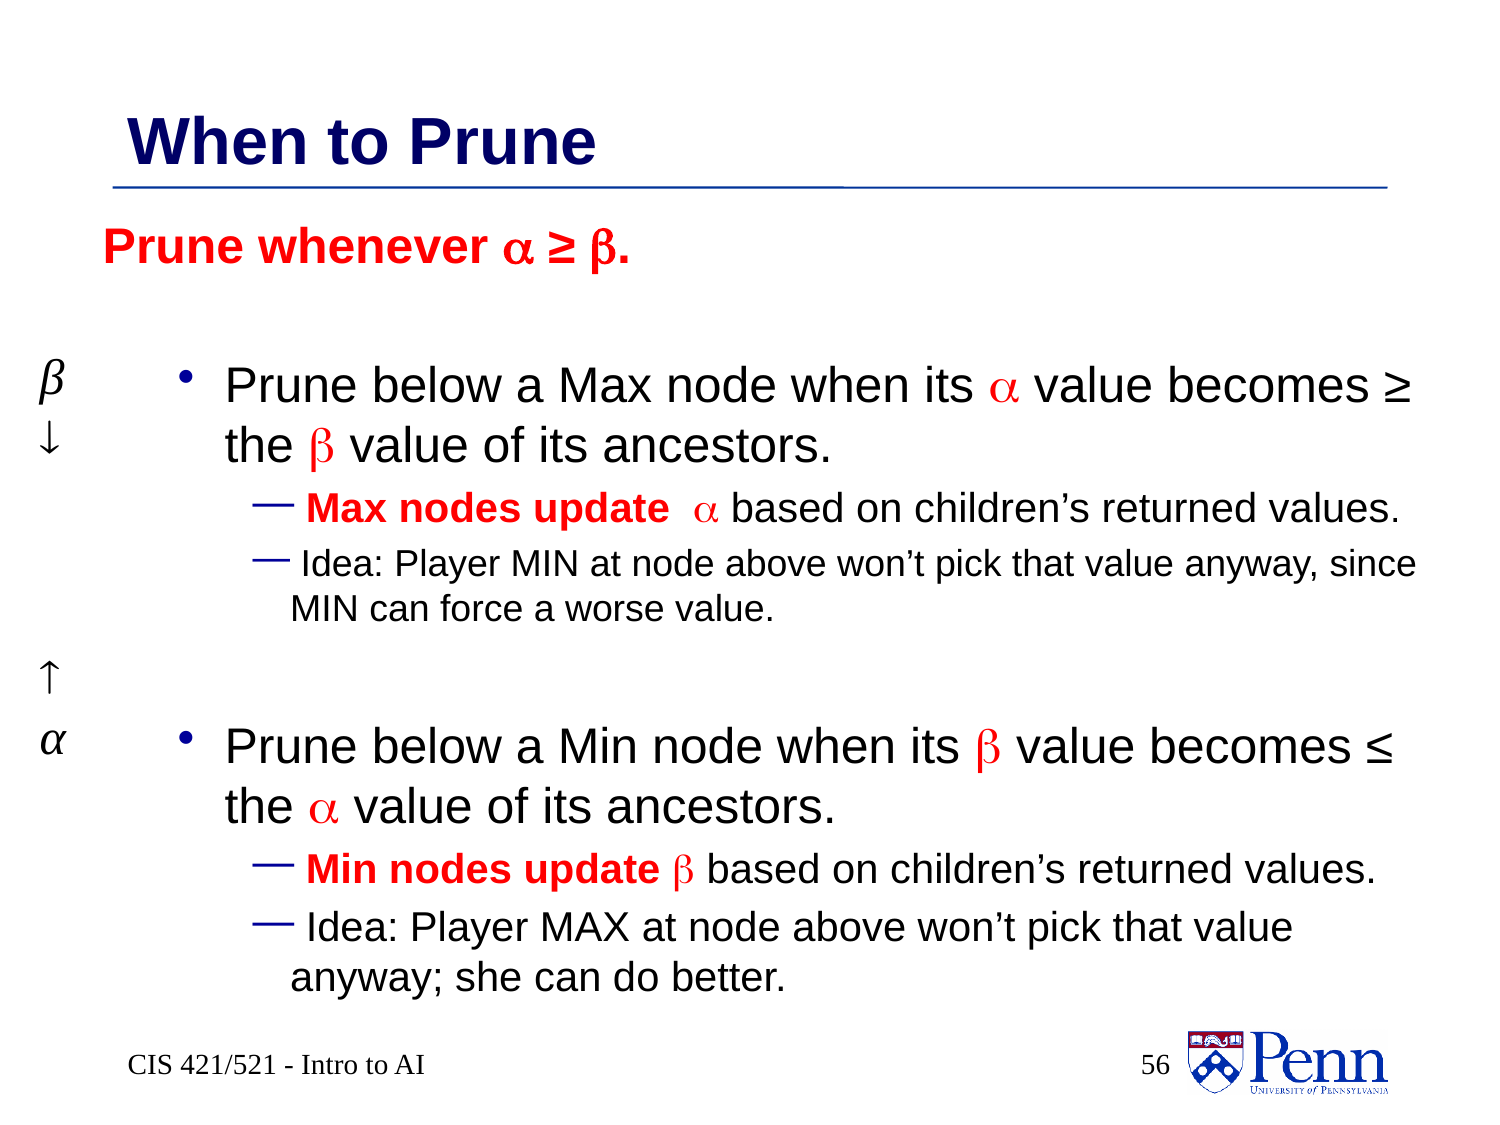

# When to Prune
Prune whenever α ≥ β.

Prune below a Max node when its α value becomes ≥ the β value of its ancestors.
 Max nodes update  α based on children’s returned values.
 Idea: Player MIN at node above won’t pick that value anyway, since MIN can force a worse value.

Prune below a Min node when its β value becomes ≤ the α value of its ancestors.
 Min nodes update β based on children’s returned values.
 Idea: Player MAX at node above won’t pick that value anyway; she can do better.

β
↓

↑
α
CIS 421/521 - Intro to AI
       56